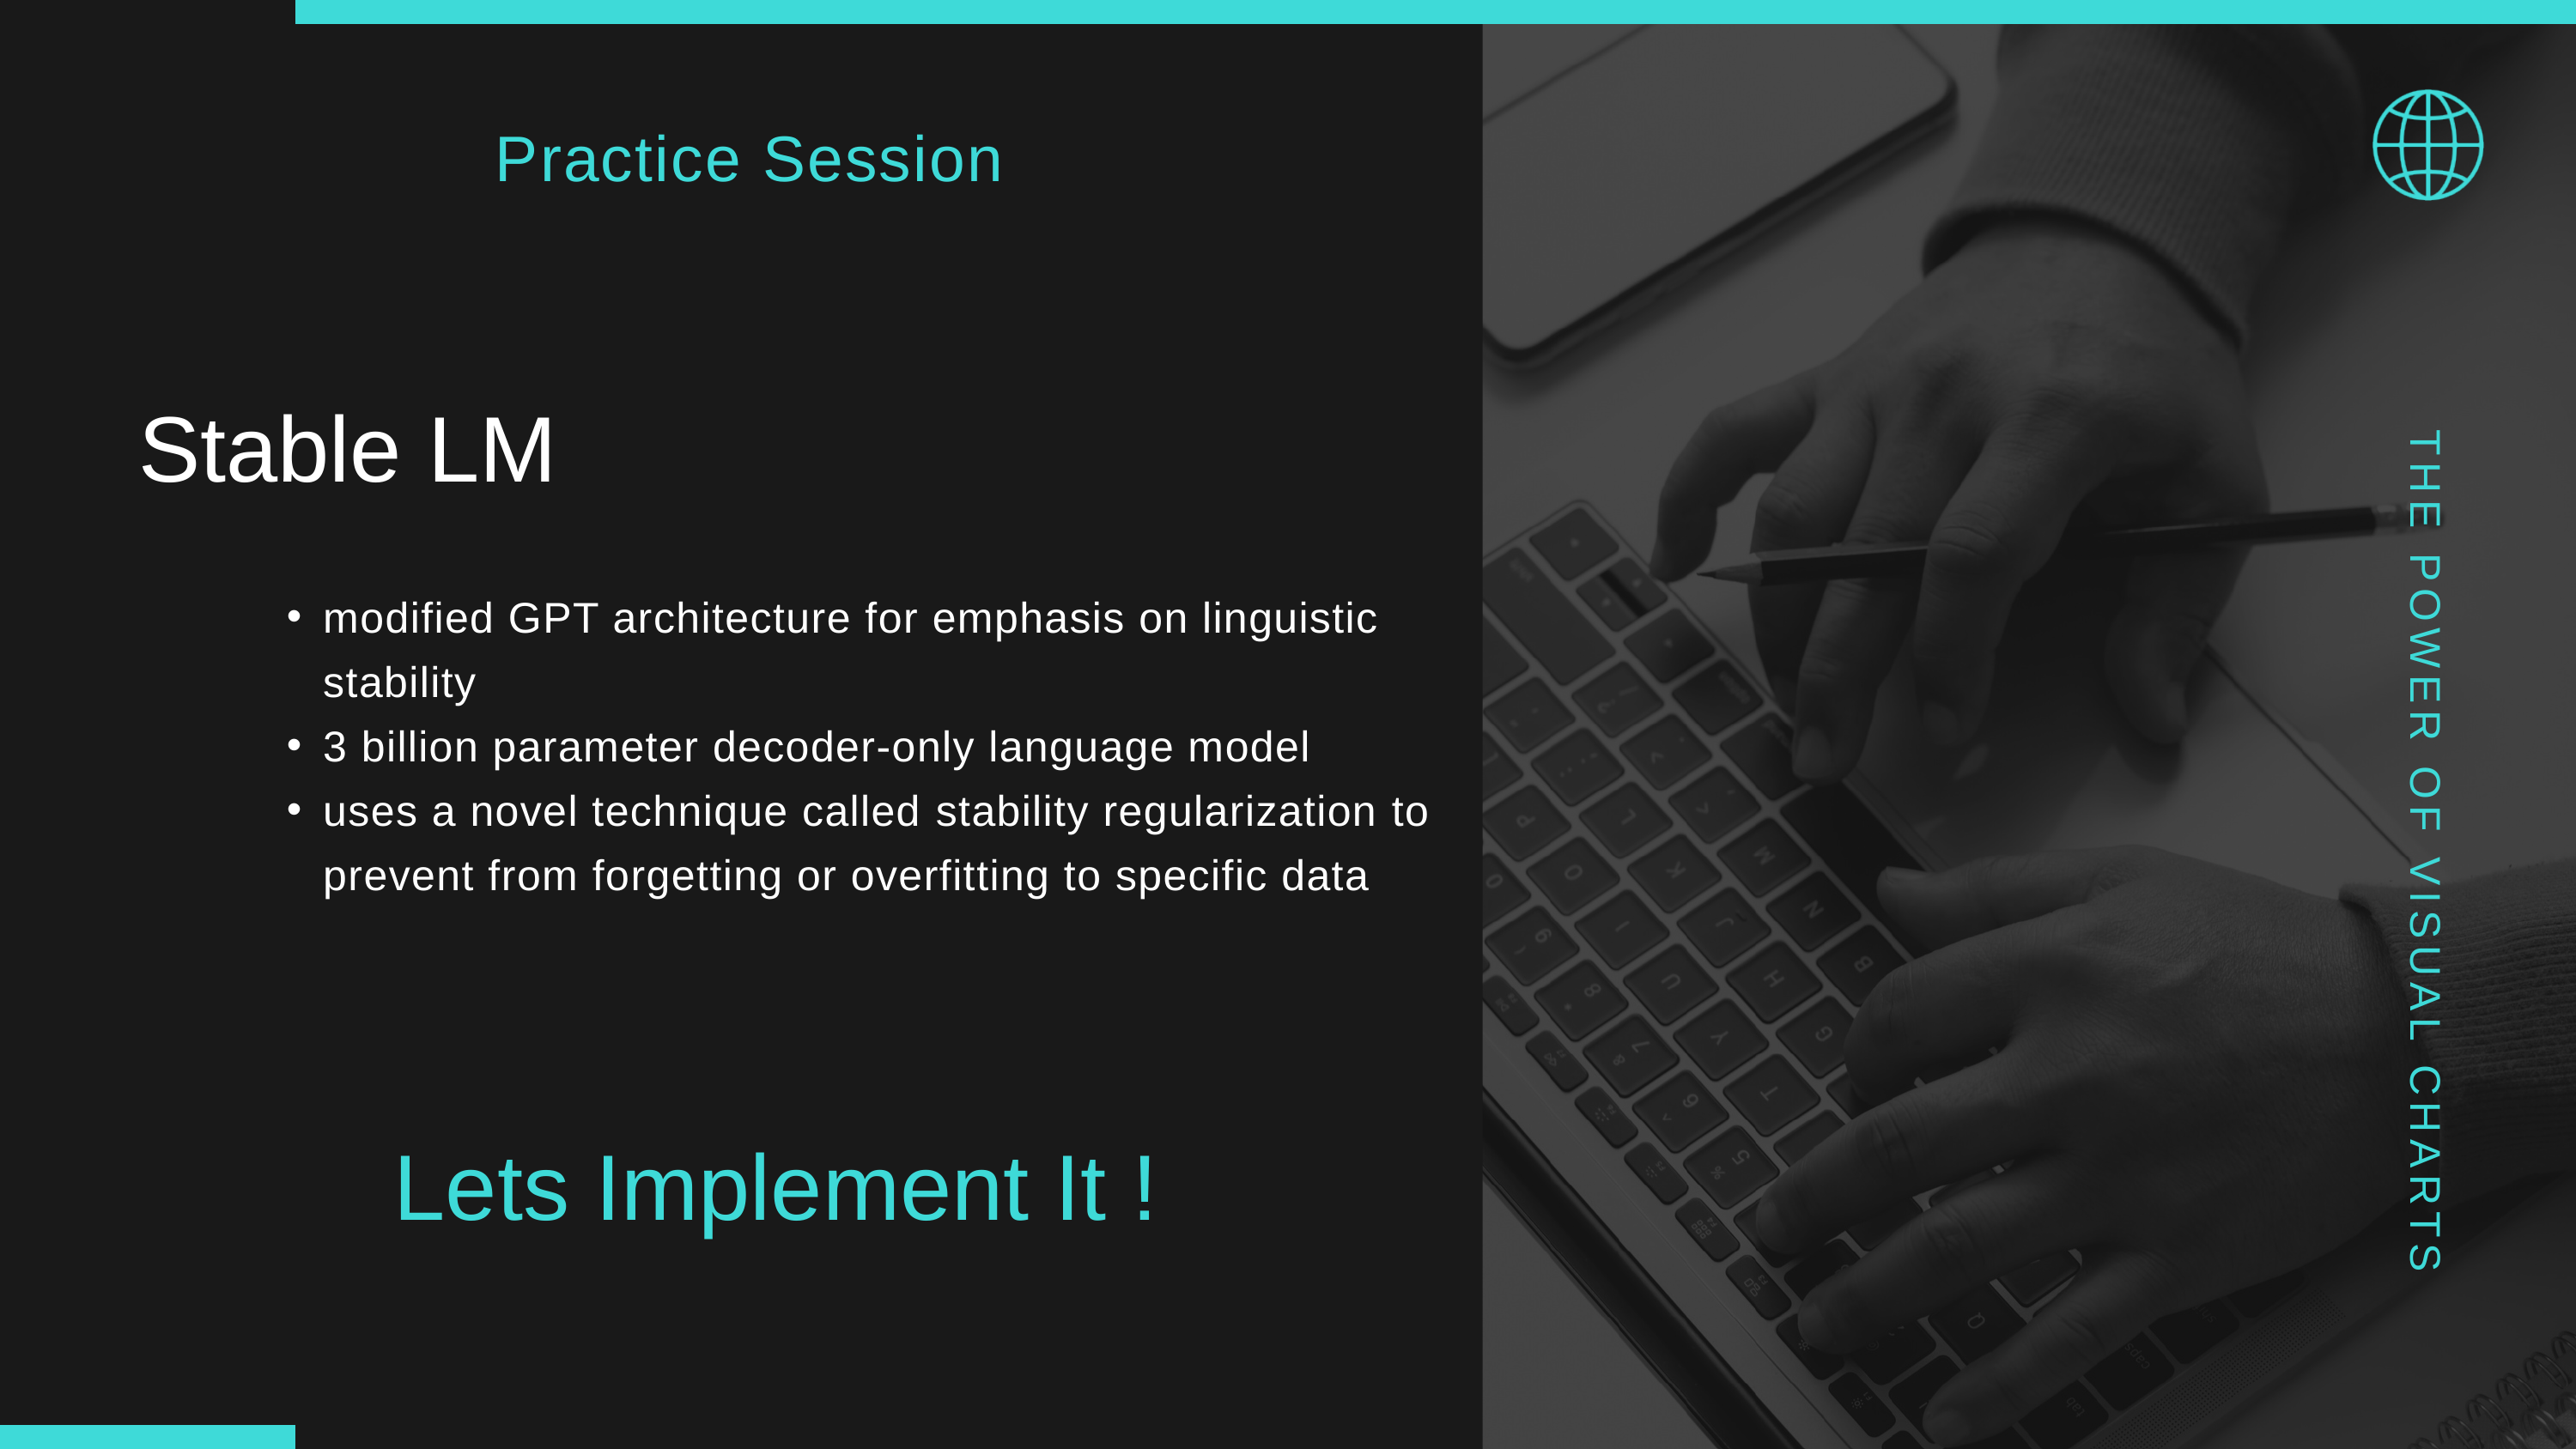

Practice Session

Stable LM
modified GPT architecture for emphasis on linguistic stability
3 billion parameter decoder-only language model
uses a novel technique called stability regularization to prevent from forgetting or overfitting to specific data
THE POWER OF VISUAL CHARTS
Lets Implement It !